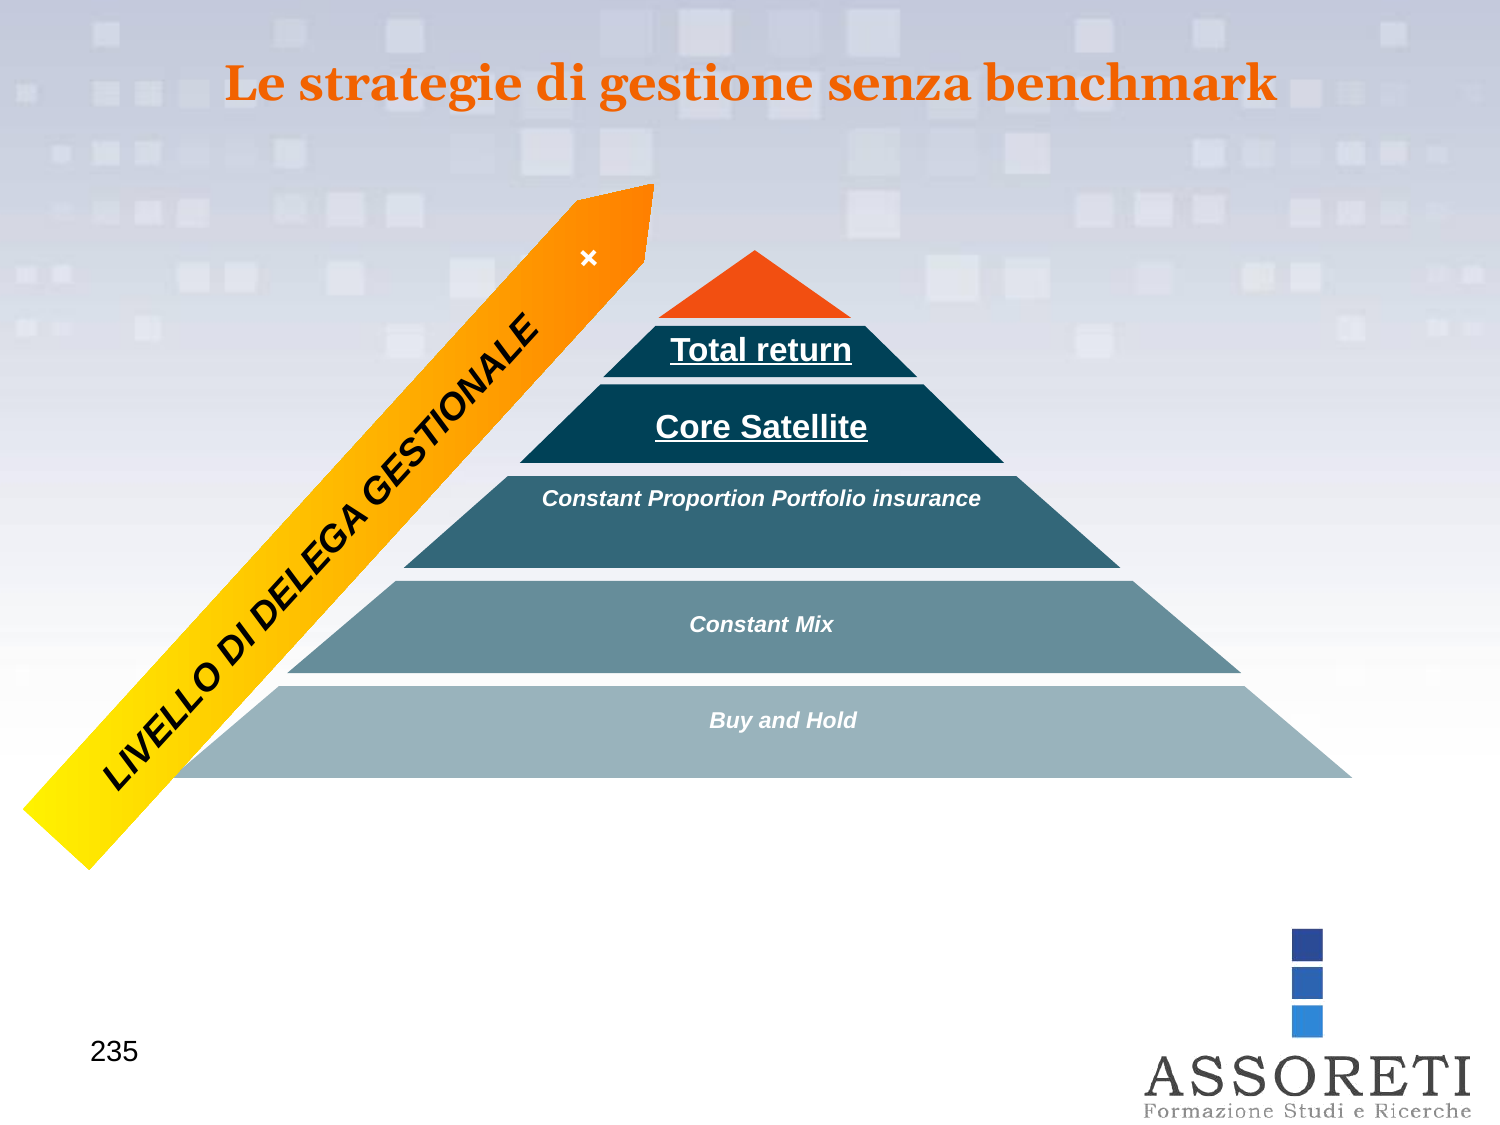

Le strategie di gestione senza benchmark

Total return

Core Satellite
  LIVELLO DI DELEGA GESTIONALE       +
Constant Proportion Portfolio insurance

Constant Mix

Buy and Hold
235